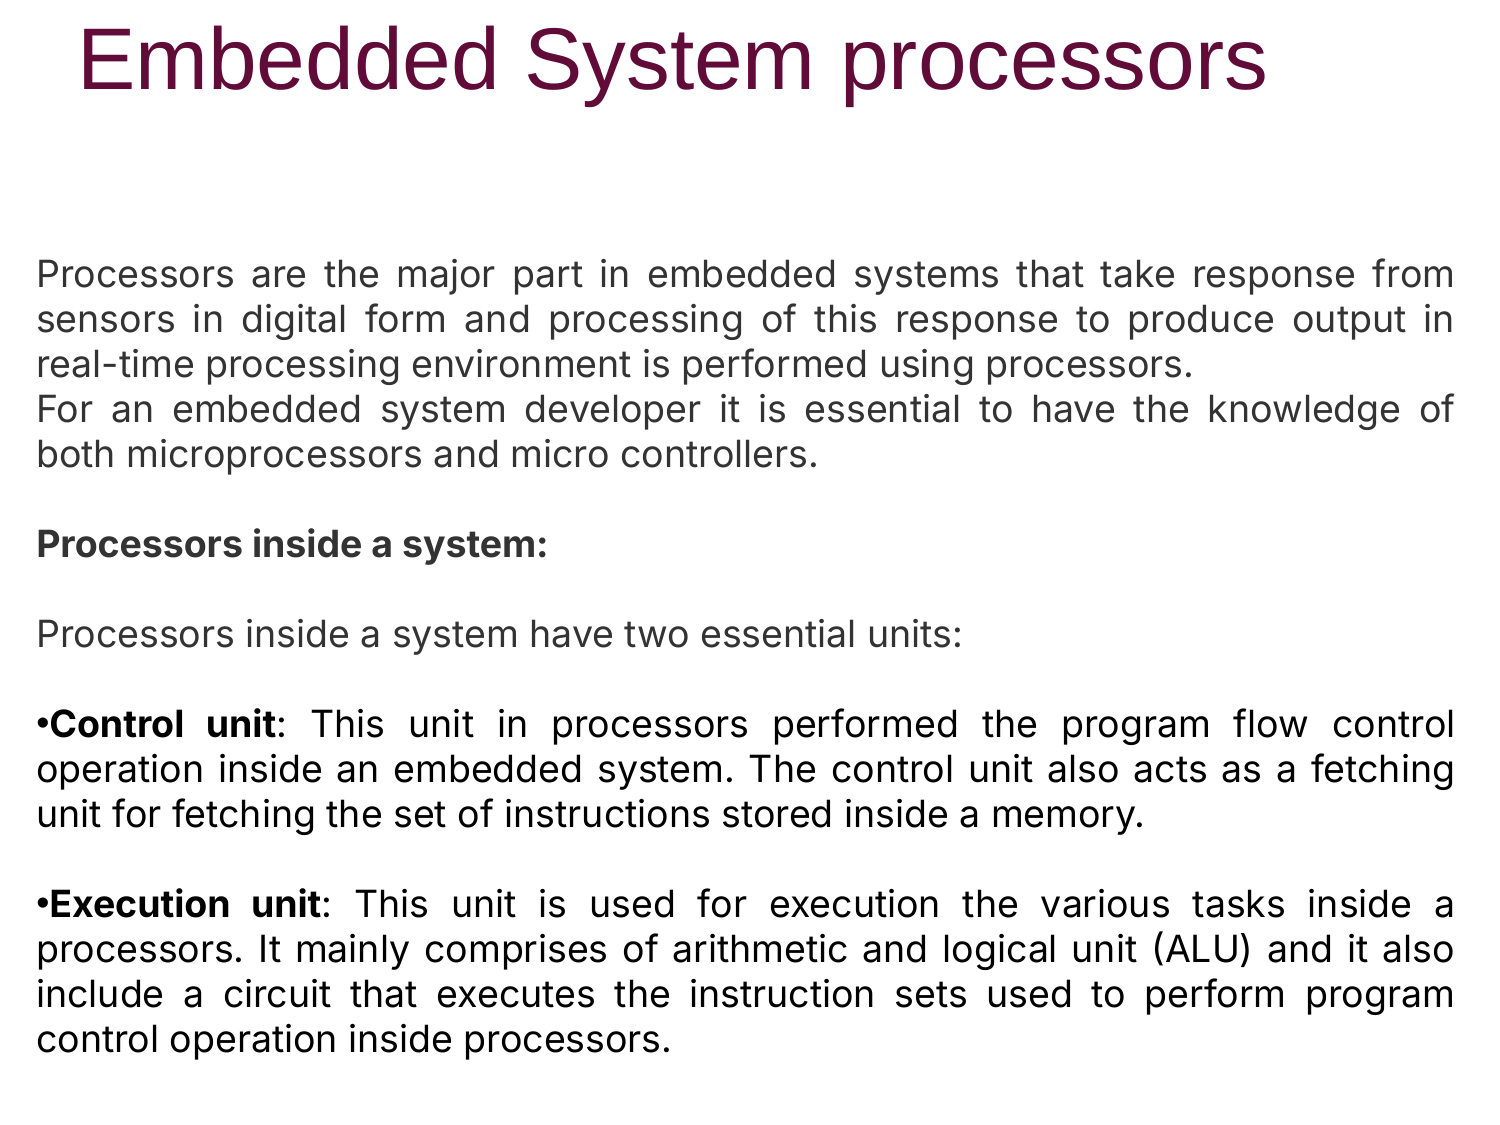

# Embedded System processors
Processors are the major part in embedded systems that take response from sensors in digital form and processing of this response to produce output in real-time processing environment is performed using processors.
For an embedded system developer it is essential to have the knowledge of both microprocessors and micro controllers.

Processors inside a system:

Processors inside a system have two essential units:

Control unit: This unit in processors performed the program flow control operation inside an embedded system. The control unit also acts as a fetching unit for fetching the set of instructions stored inside a memory.

Execution unit: This unit is used for execution the various tasks inside a processors. It mainly comprises of arithmetic and logical unit (ALU) and it also include a circuit that executes the instruction sets used to perform program control operation inside processors.